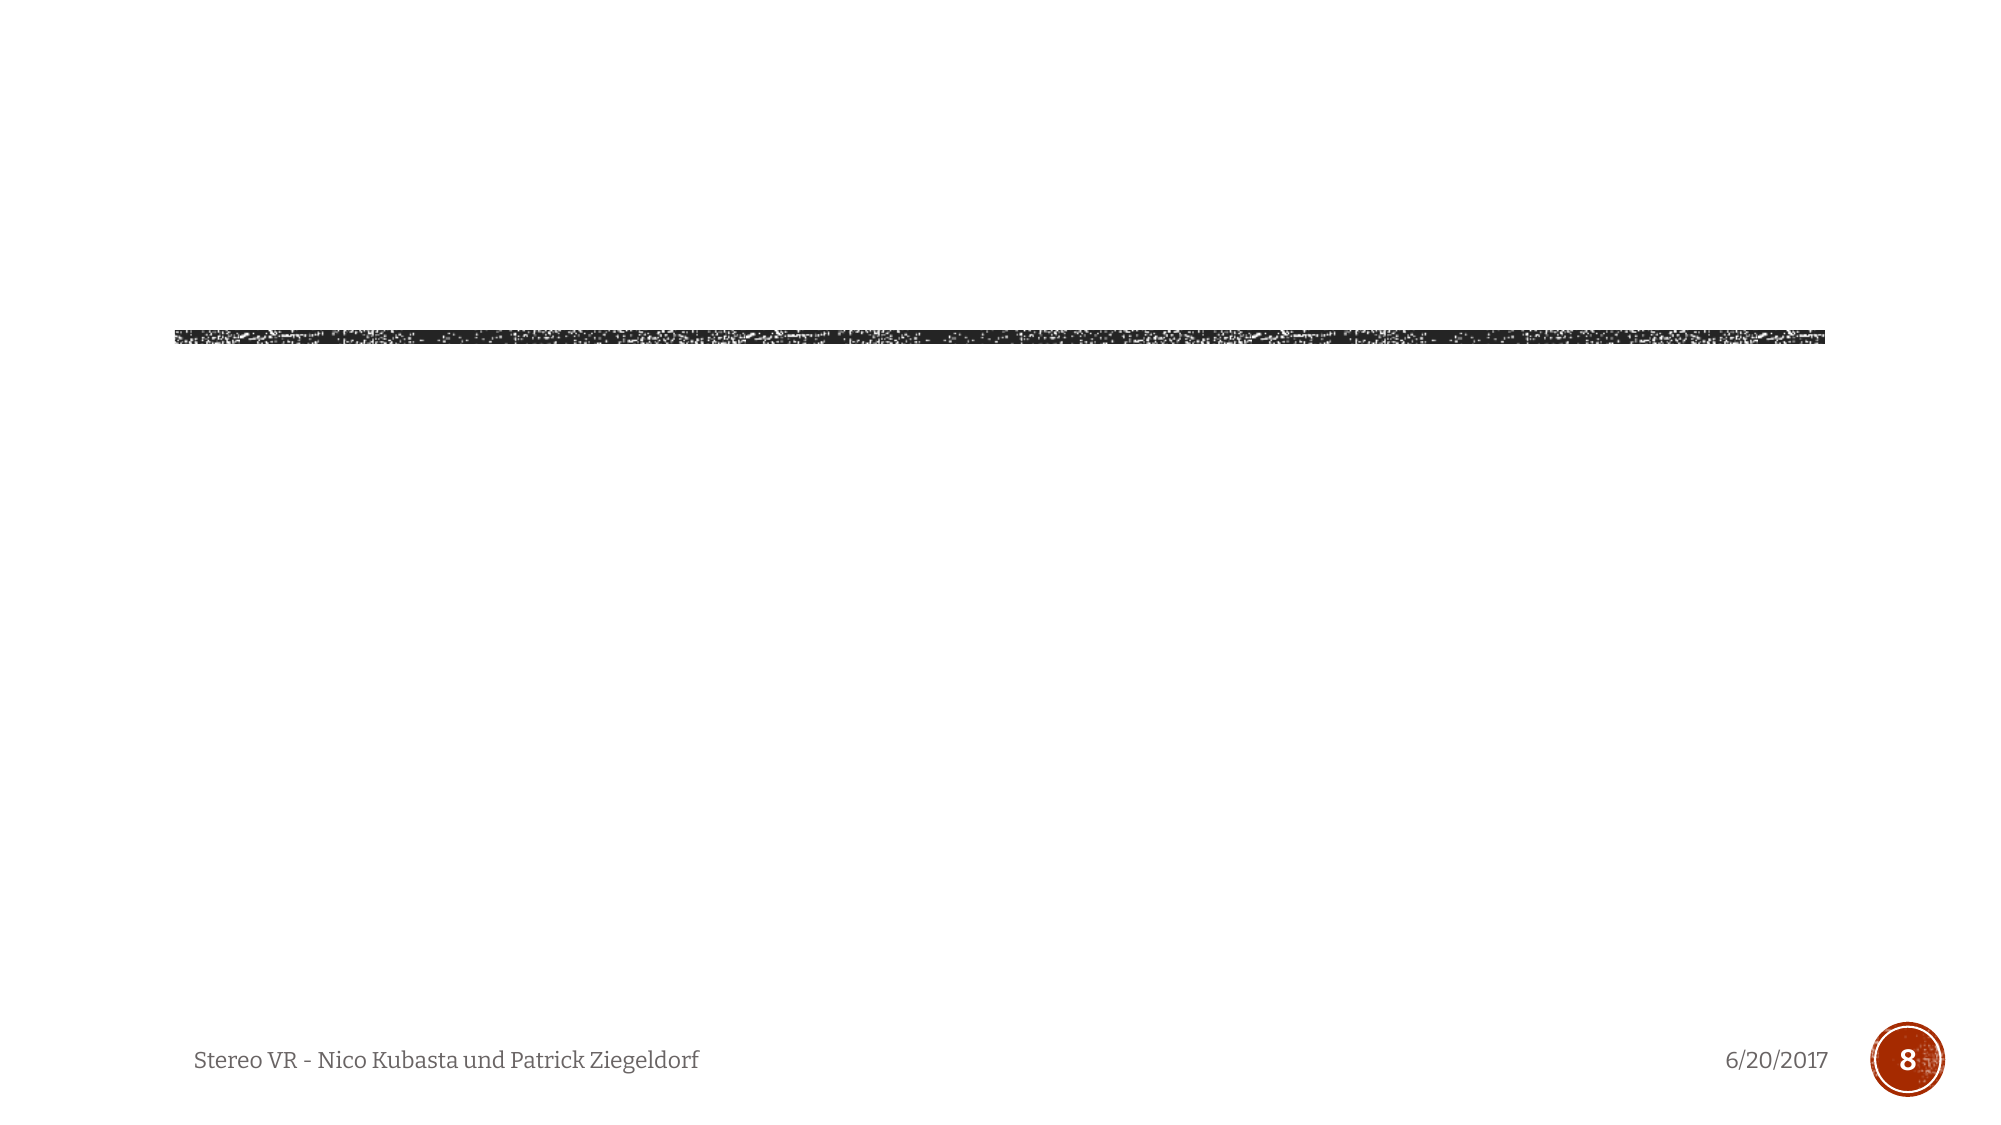

#

Stereo VR - Nico Kubasta und Patrick Ziegeldorf
6/20/2017
8